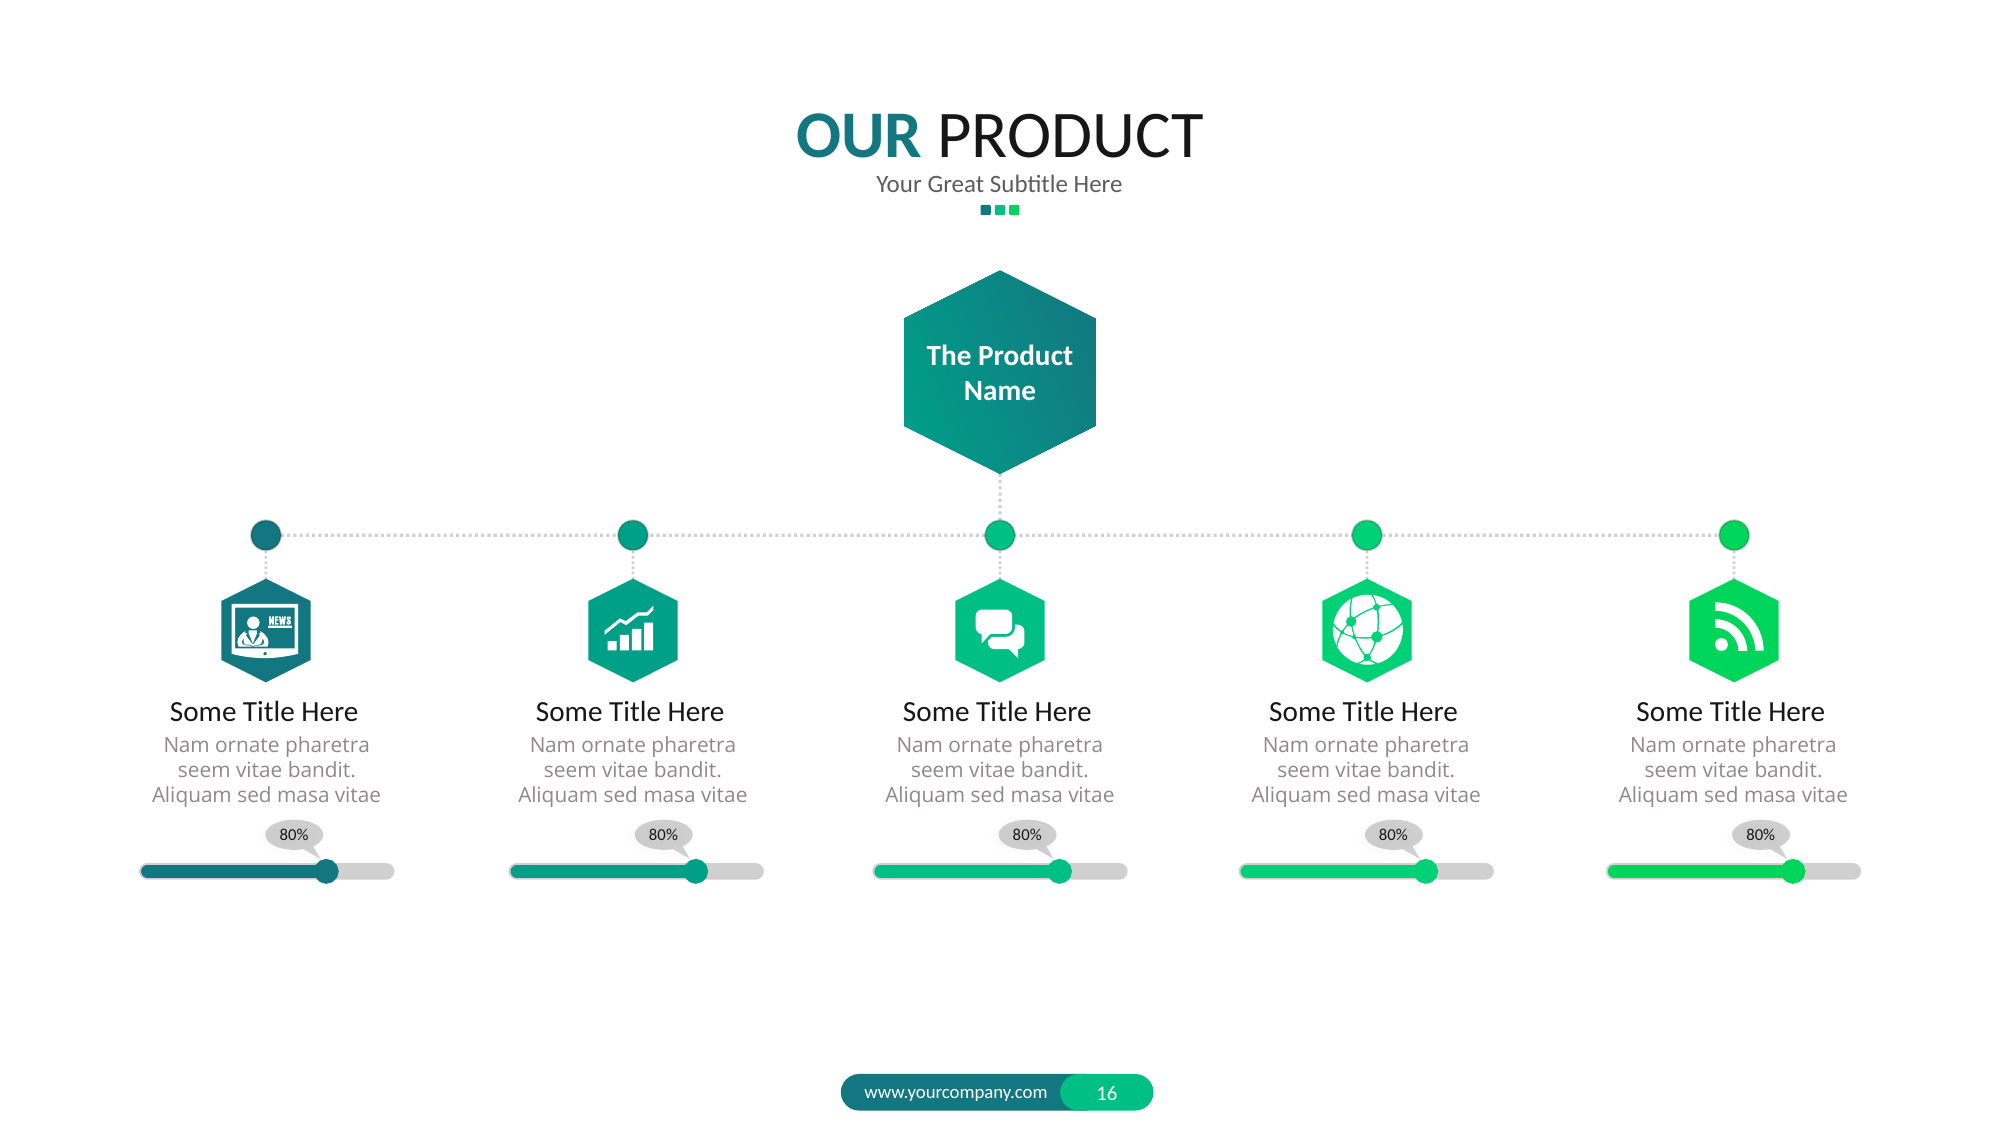

OUR PRODUCT
Your Great Subtitle Here

The Product Name

Some Title Here
Nam ornate pharetra seem vitae bandit. Aliquam sed masa vitae
Some Title Here
Nam ornate pharetra seem vitae bandit. Aliquam sed masa vitae
Some Title Here
Nam ornate pharetra seem vitae bandit. Aliquam sed masa vitae
Some Title Here
Nam ornate pharetra seem vitae bandit. Aliquam sed masa vitae
Some Title Here
Nam ornate pharetra seem vitae bandit. Aliquam sed masa vitae
80%
80%
80%
80%
80%

16
www.yourcompany.com